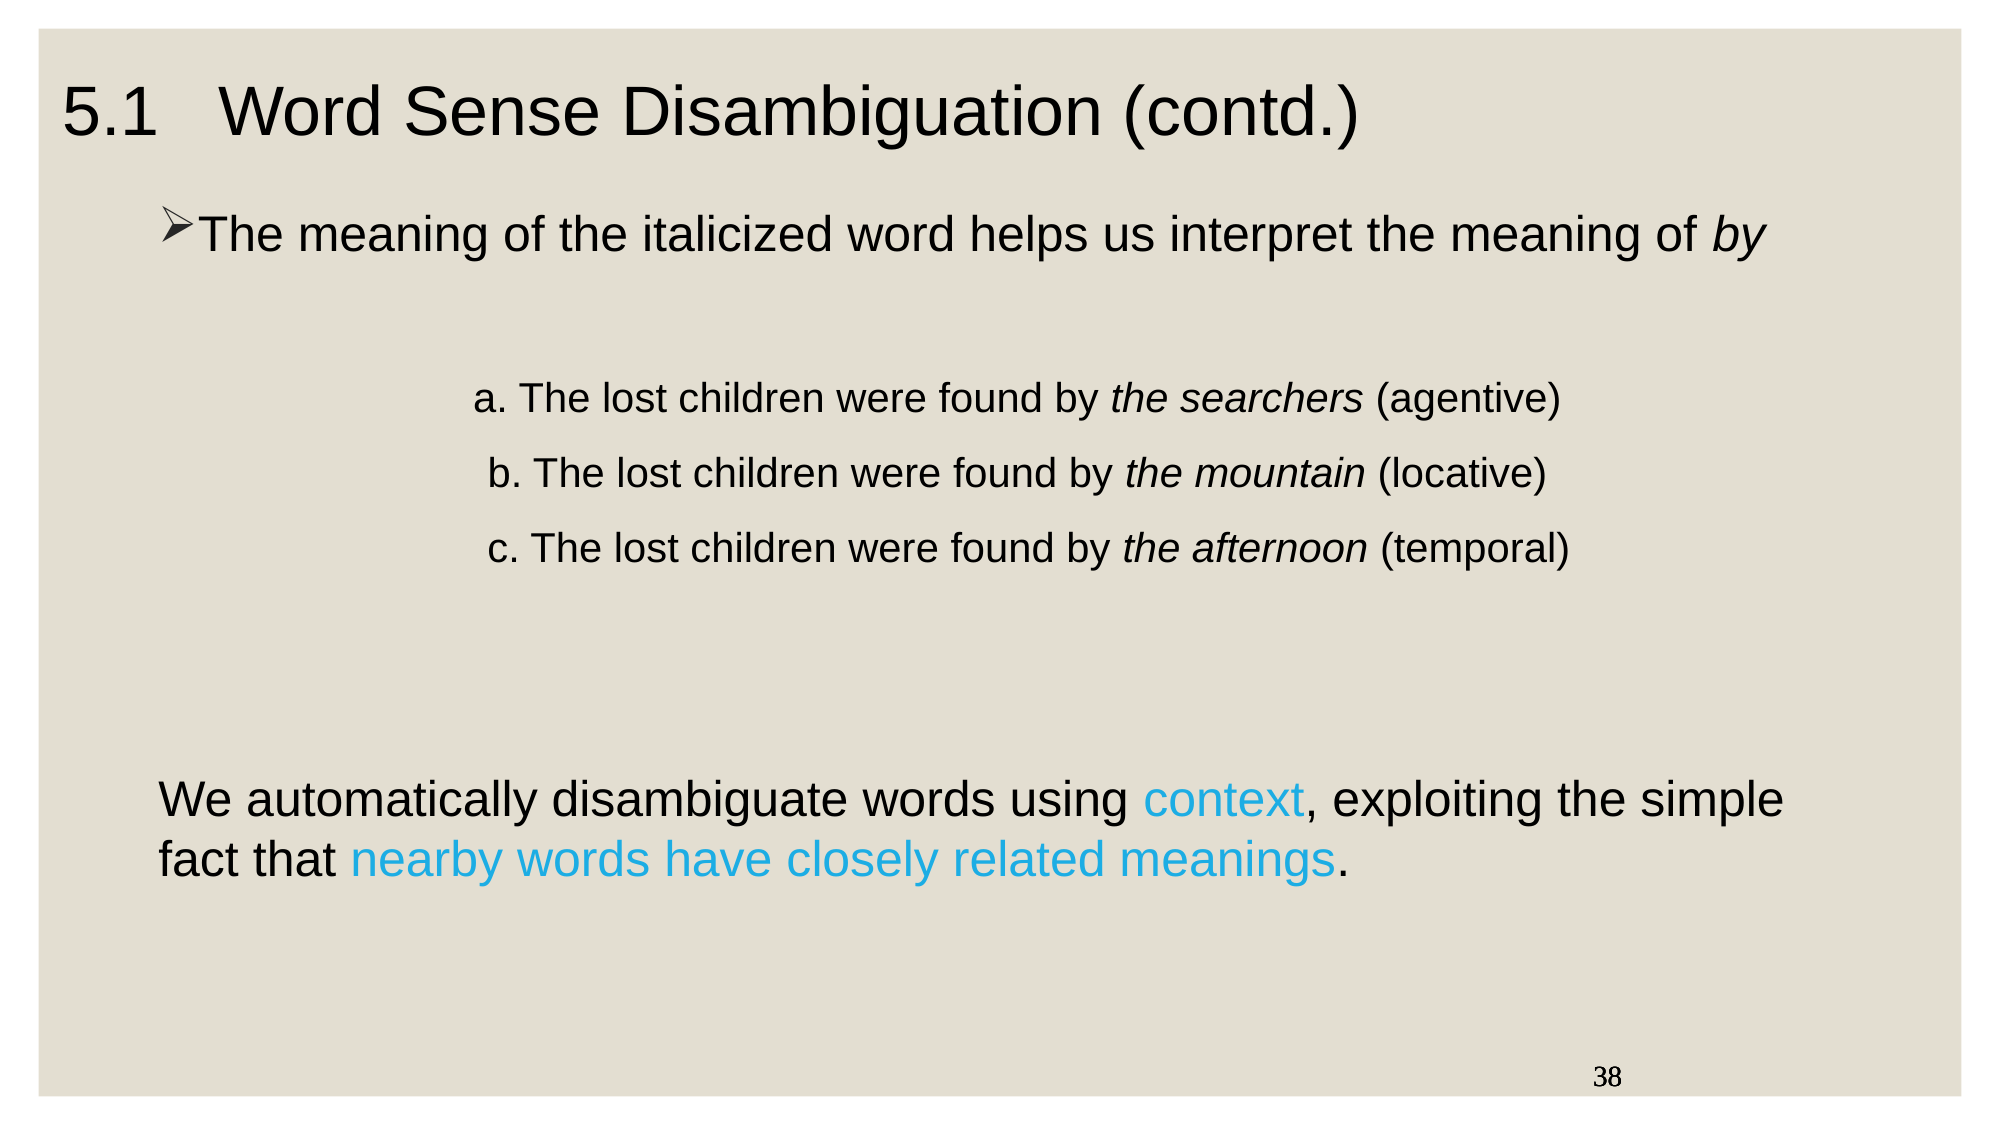

5.1   Word Sense Disambiguation (contd.)
The meaning of the italicized word helps us interpret the meaning of by

a. The lost children were found by the searchers (agentive)
b. The lost children were found by the mountain (locative)
  c. The lost children were found by the afternoon (temporal)

We automatically disambiguate words using context, exploiting the simple fact that nearby words have closely related meanings.

38
38
38